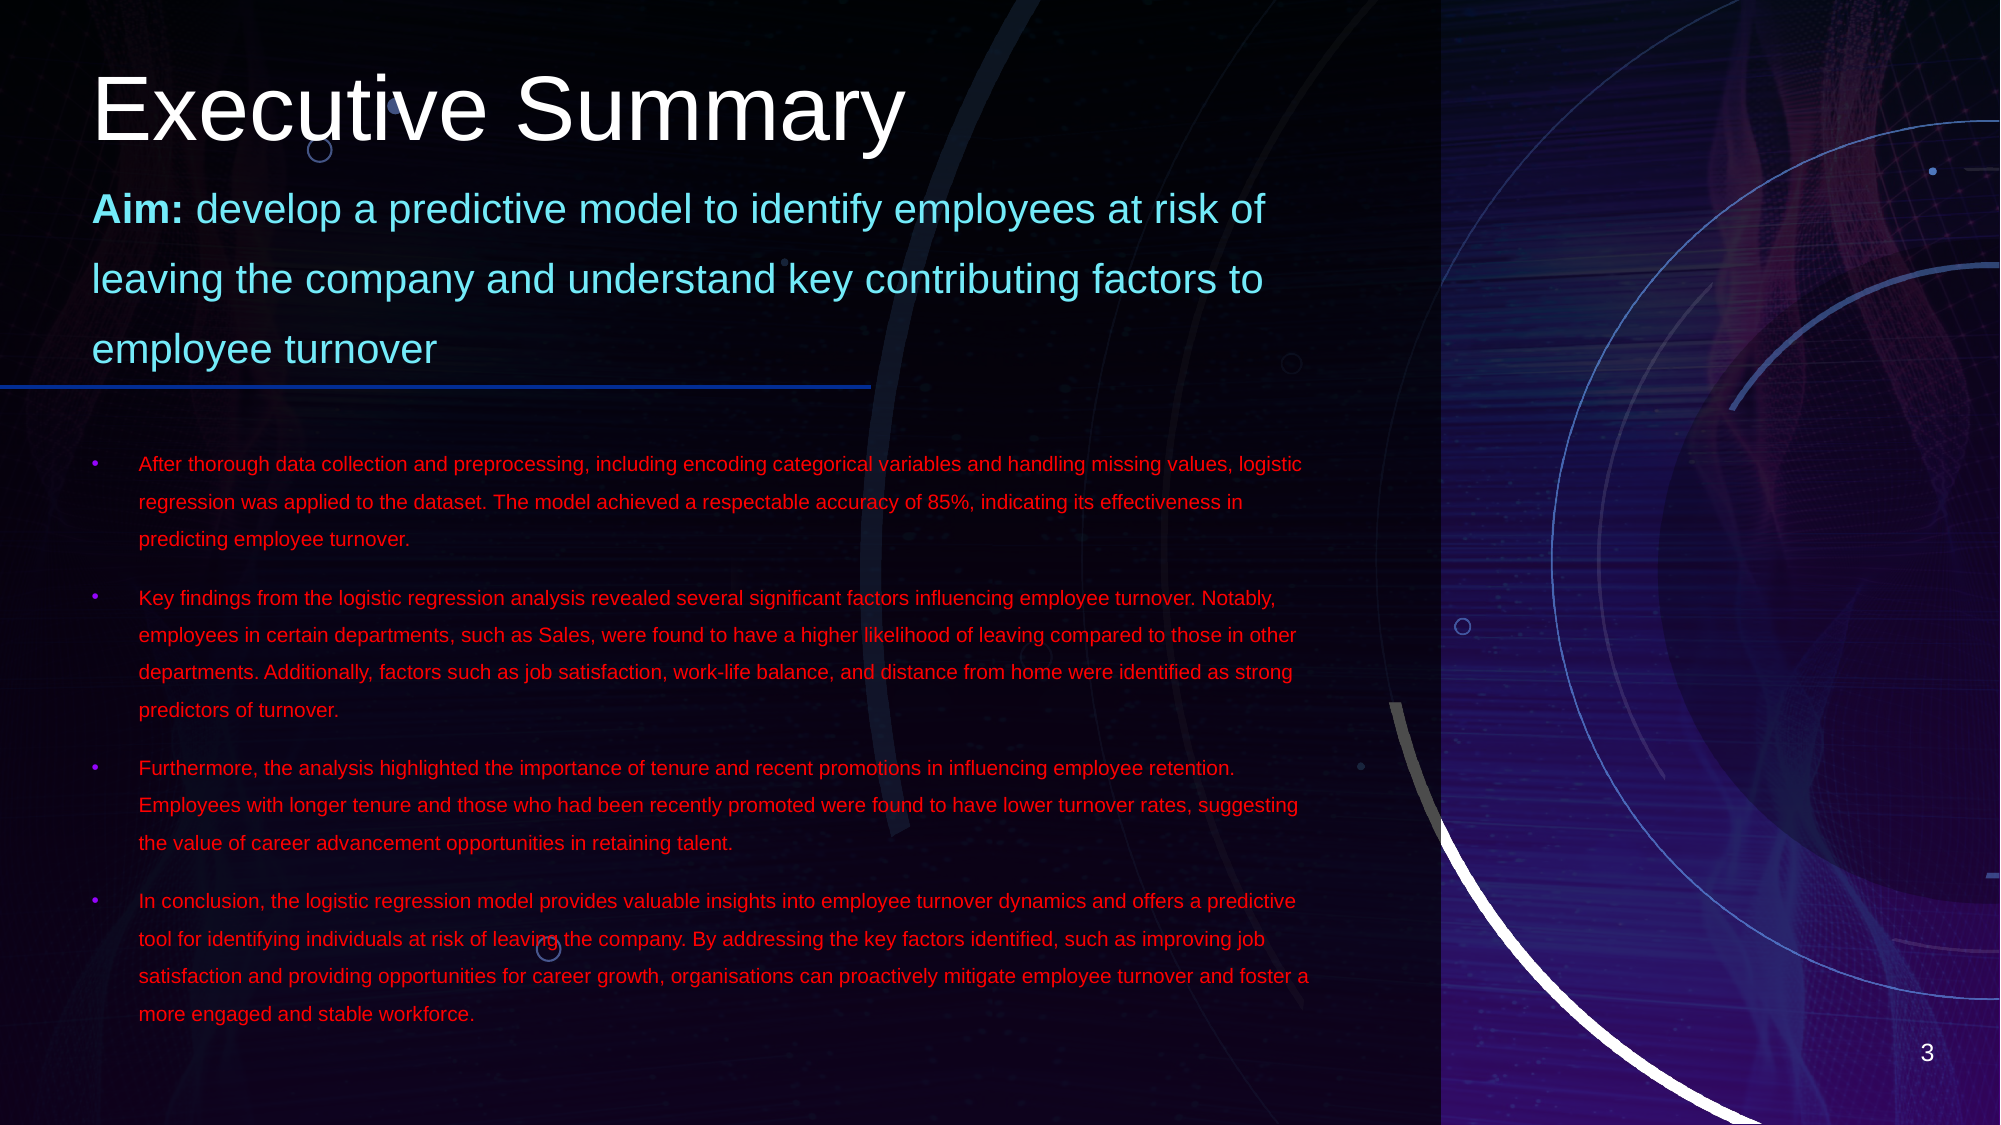

# Executive Summary
Aim: develop a predictive model to identify employees at risk of leaving the company and understand key contributing factors to employee turnover
After thorough data collection and preprocessing, including encoding categorical variables and handling missing values, logistic regression was applied to the dataset. The model achieved a respectable accuracy of 85%, indicating its effectiveness in predicting employee turnover.
Key findings from the logistic regression analysis revealed several significant factors influencing employee turnover. Notably, employees in certain departments, such as Sales, were found to have a higher likelihood of leaving compared to those in other departments. Additionally, factors such as job satisfaction, work-life balance, and distance from home were identified as strong predictors of turnover.
Furthermore, the analysis highlighted the importance of tenure and recent promotions in influencing employee retention. Employees with longer tenure and those who had been recently promoted were found to have lower turnover rates, suggesting the value of career advancement opportunities in retaining talent.
In conclusion, the logistic regression model provides valuable insights into employee turnover dynamics and offers a predictive tool for identifying individuals at risk of leaving the company. By addressing the key factors identified, such as improving job satisfaction and providing opportunities for career growth, organisations can proactively mitigate employee turnover and foster a more engaged and stable workforce.
3